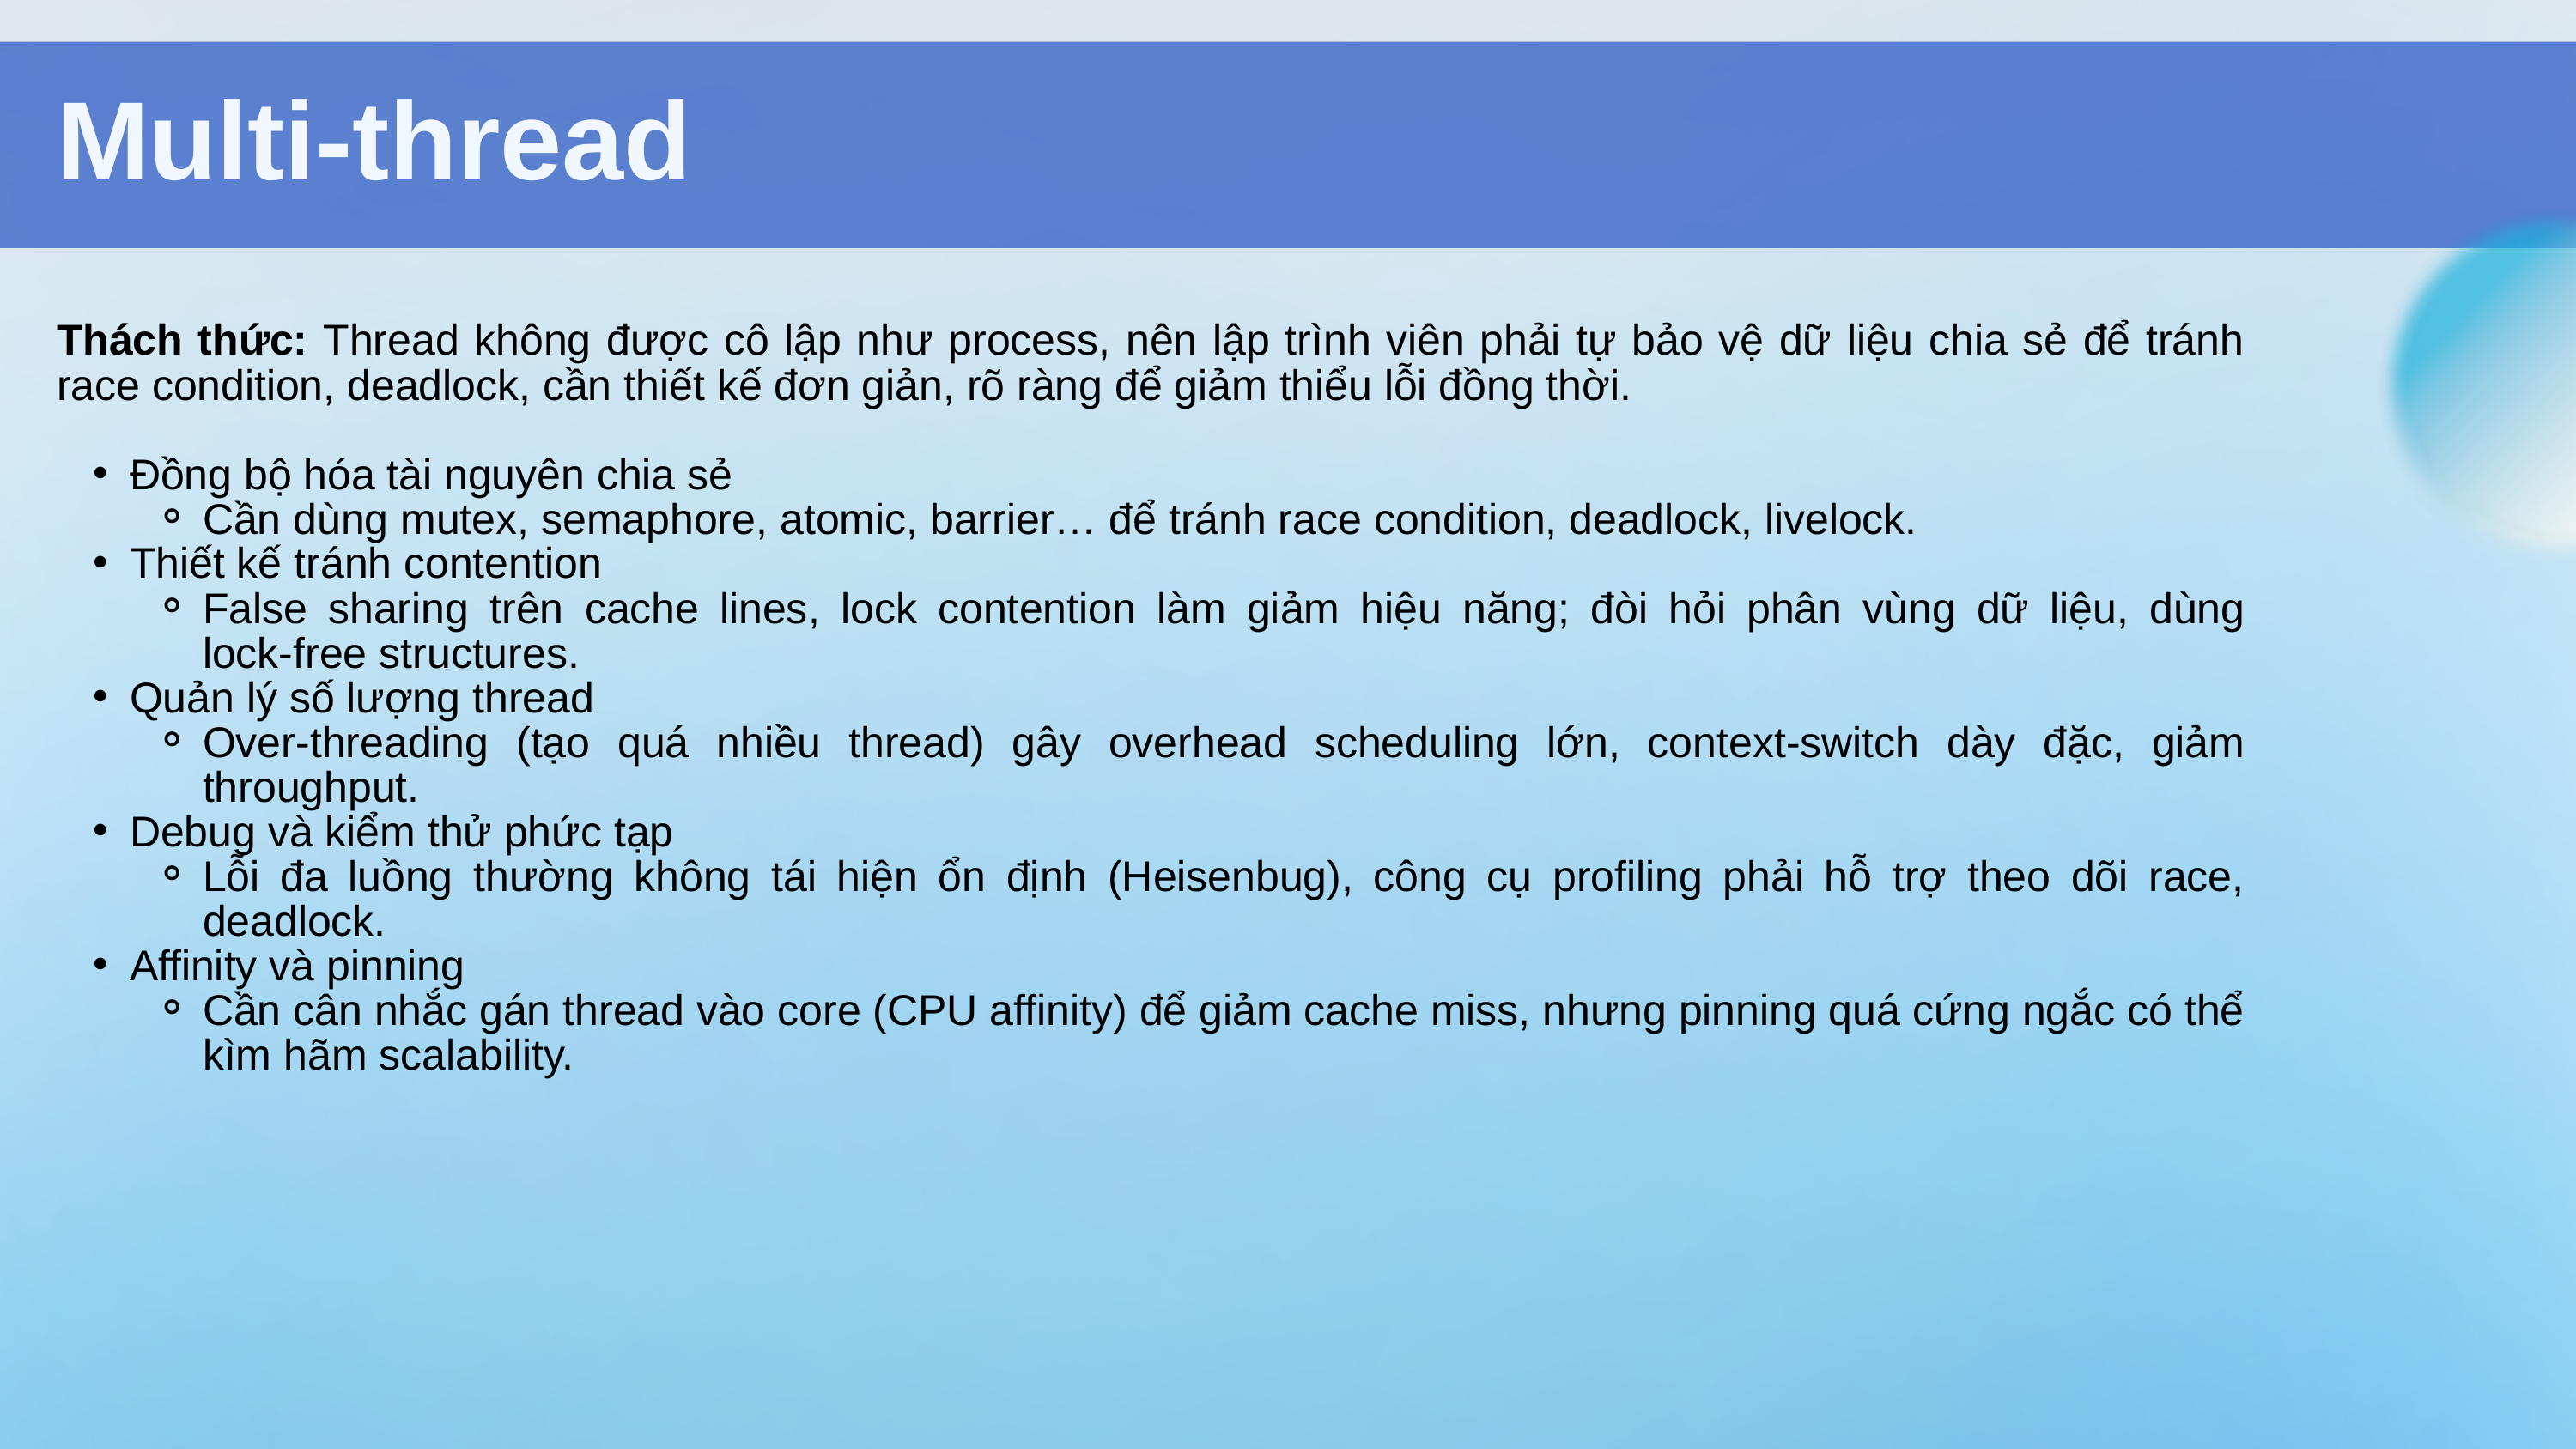

Multi-thread

Thách thức: Thread không được cô lập như process, nên lập trình viên phải tự bảo vệ dữ liệu chia sẻ để tránh race condition, deadlock, cần thiết kế đơn giản, rõ ràng để giảm thiểu lỗi đồng thời.

Đồng bộ hóa tài nguyên chia sẻ
Cần dùng mutex, semaphore, atomic, barrier… để tránh race condition, deadlock, livelock.
Thiết kế tránh contention
False sharing trên cache lines, lock contention làm giảm hiệu năng; đòi hỏi phân vùng dữ liệu, dùng lock‑free structures.
Quản lý số lượng thread
Over‑threading (tạo quá nhiều thread) gây overhead scheduling lớn, context‑switch dày đặc, giảm throughput.
Debug và kiểm thử phức tạp
Lỗi đa luồng thường không tái hiện ổn định (Heisenbug), công cụ profiling phải hỗ trợ theo dõi race, deadlock.
Affinity và pinning
Cần cân nhắc gán thread vào core (CPU affinity) để giảm cache miss, nhưng pinning quá cứng ngắc có thể kìm hãm scalability.